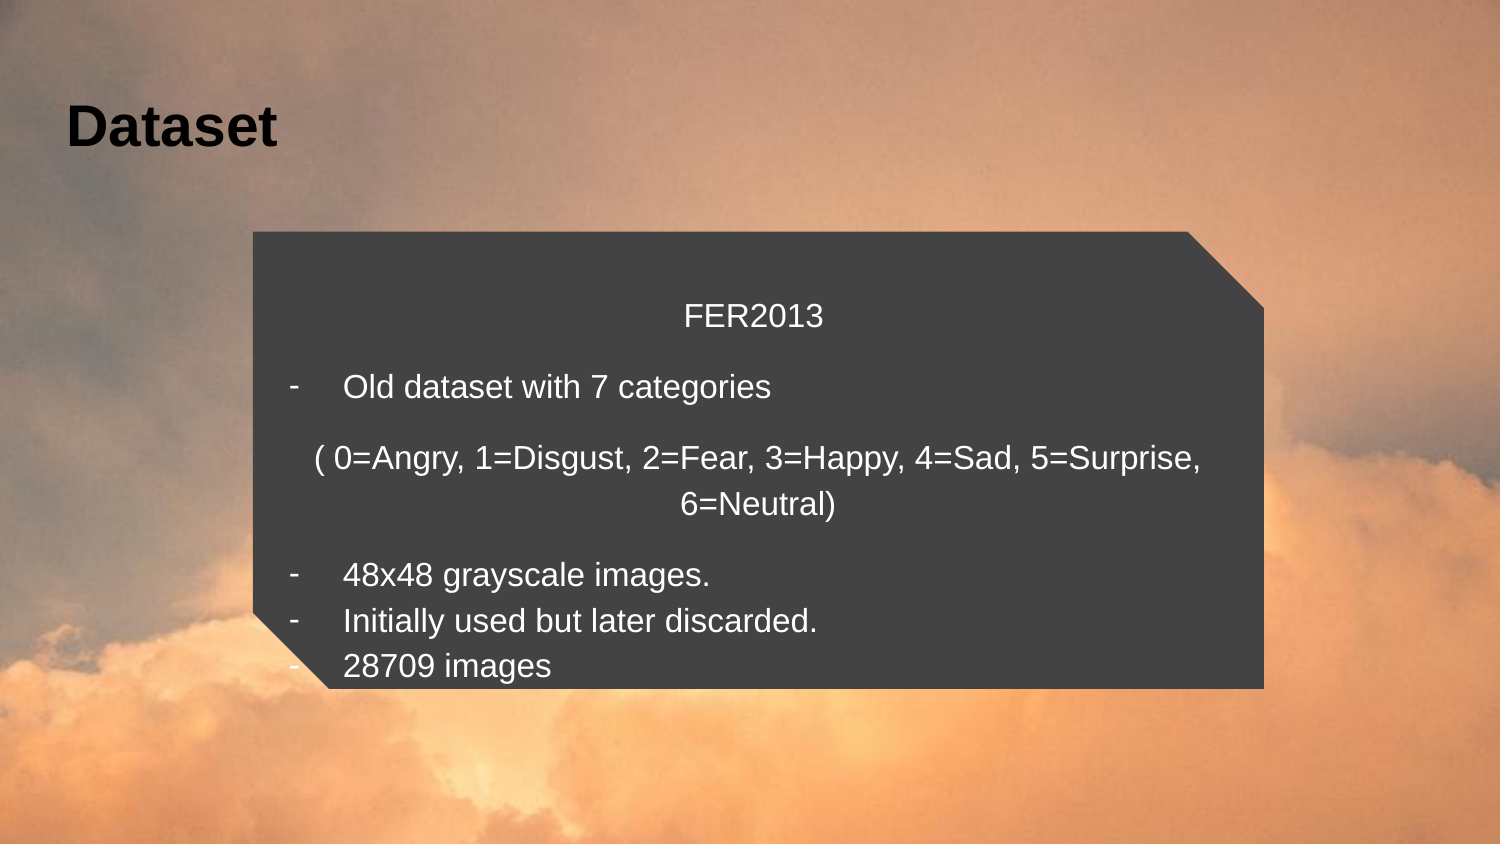

# Dataset

FER2013
Old dataset with 7 categories
( 0=Angry, 1=Disgust, 2=Fear, 3=Happy, 4=Sad, 5=Surprise, 6=Neutral)
48x48 grayscale images.
Initially used but later discarded.
28709 images